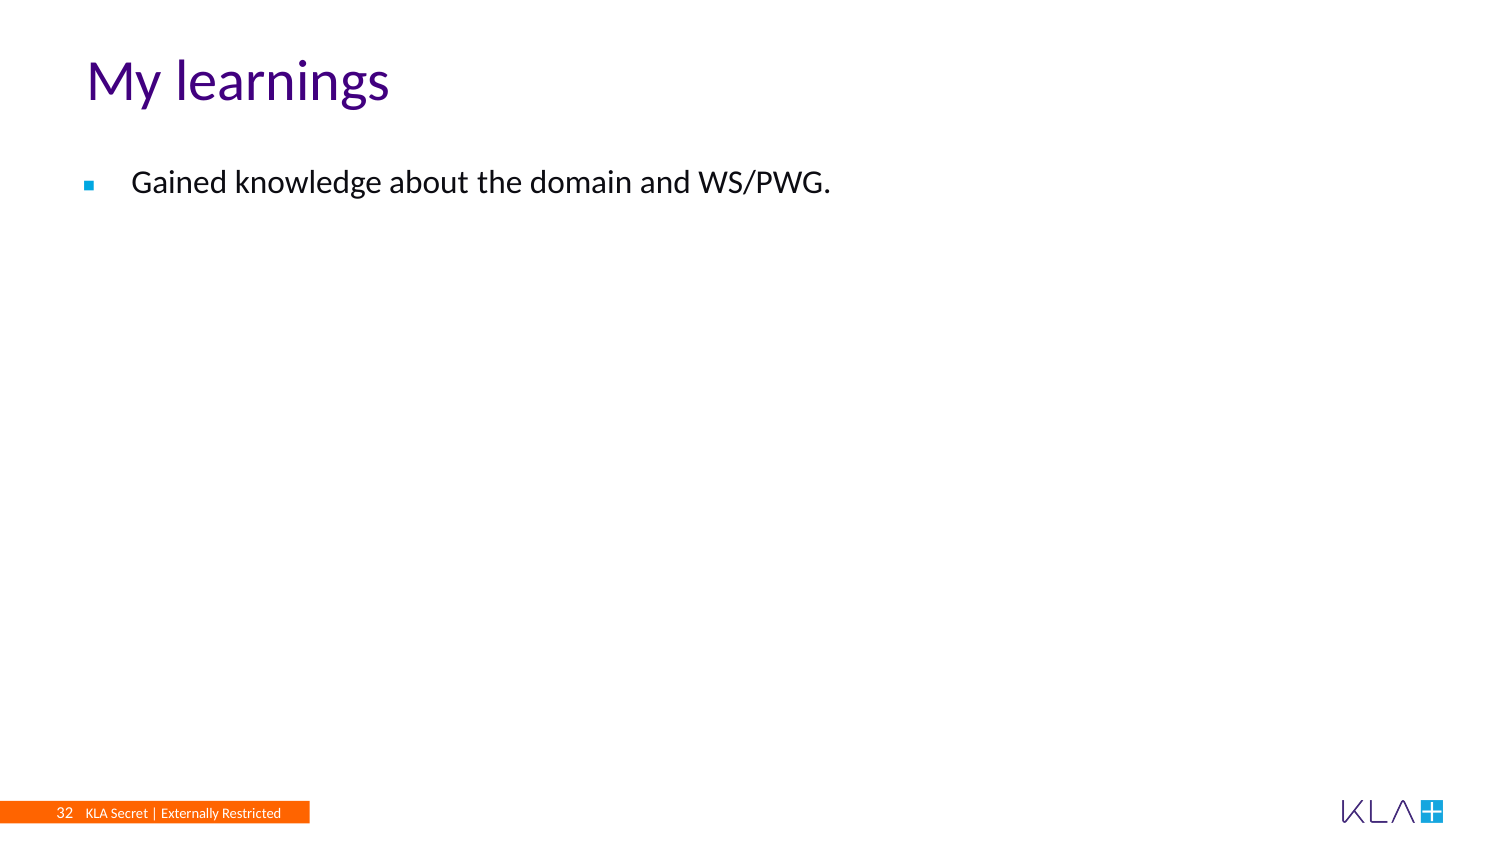

# My learnings

Gained knowledge about the domain and WS/PWG.

Determining Architectural Workflow of IMC
Debugging